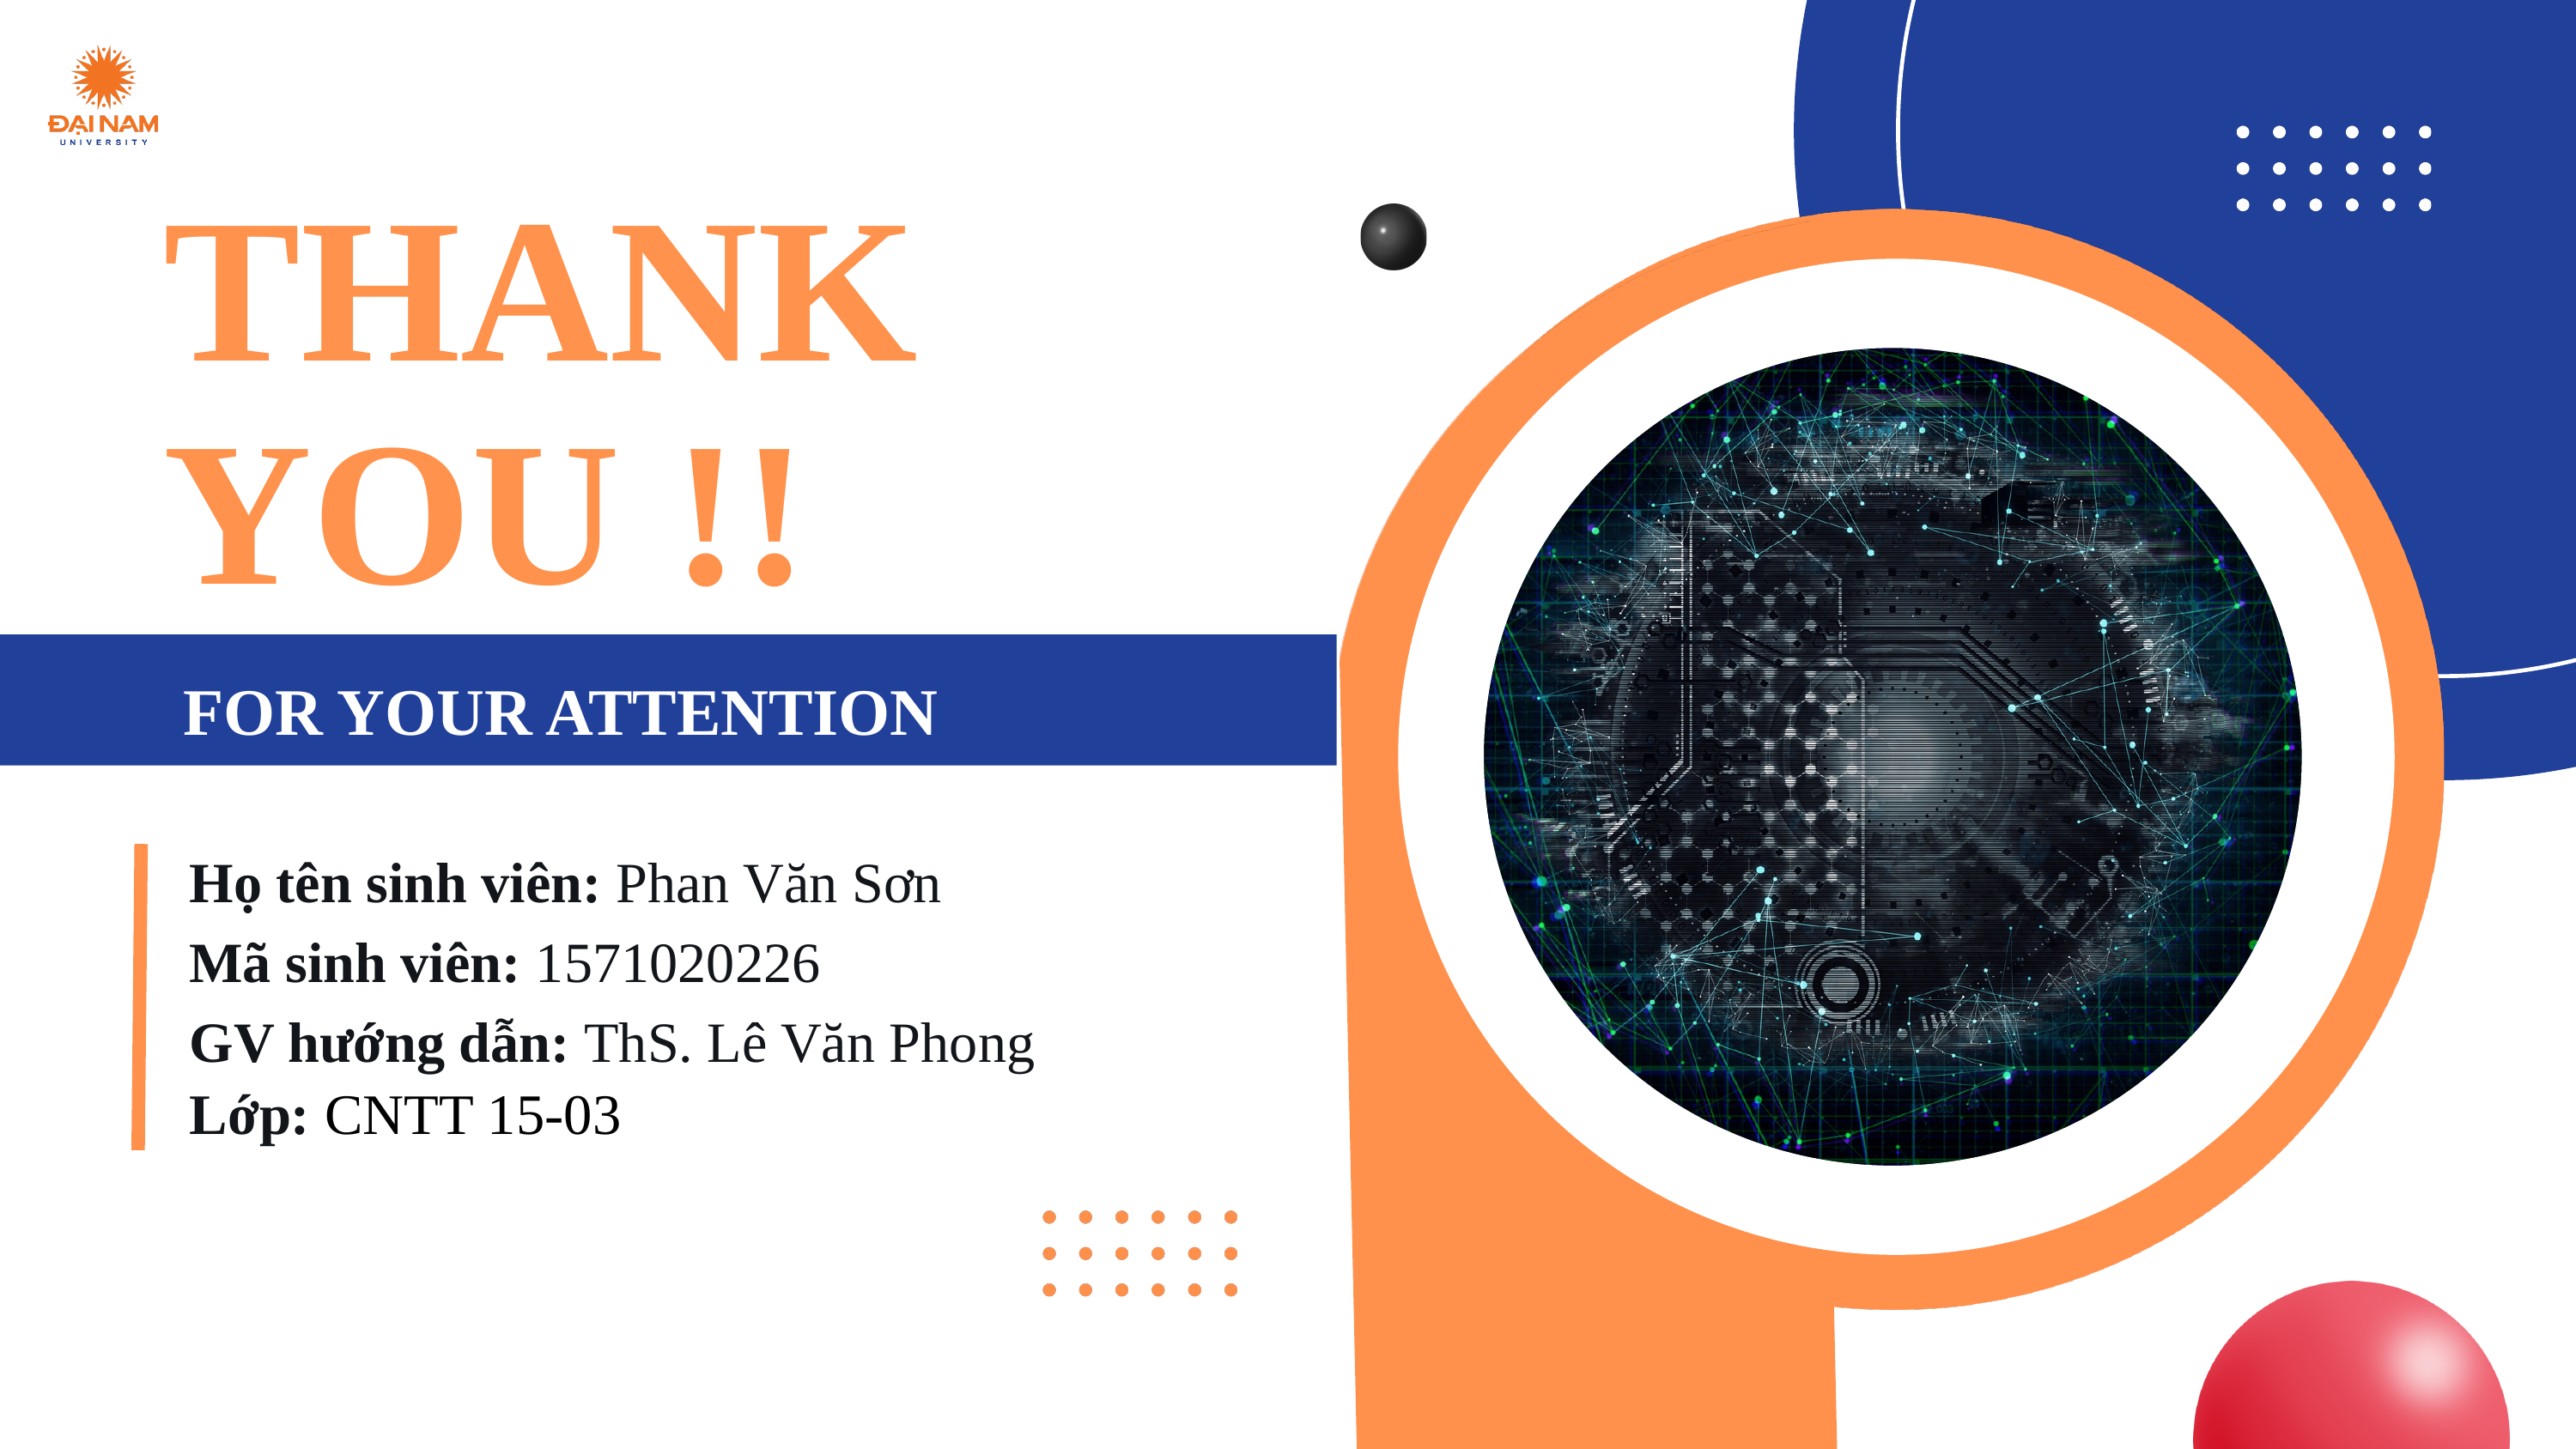

THANK YOU !!

FOR YOUR ATTENTION
Họ tên sinh viên: Phan Văn Sơn
Mã sinh viên: 1571020226
GV hướng dẫn: ThS. Lê Văn Phong
Lớp: CNTT 15-03